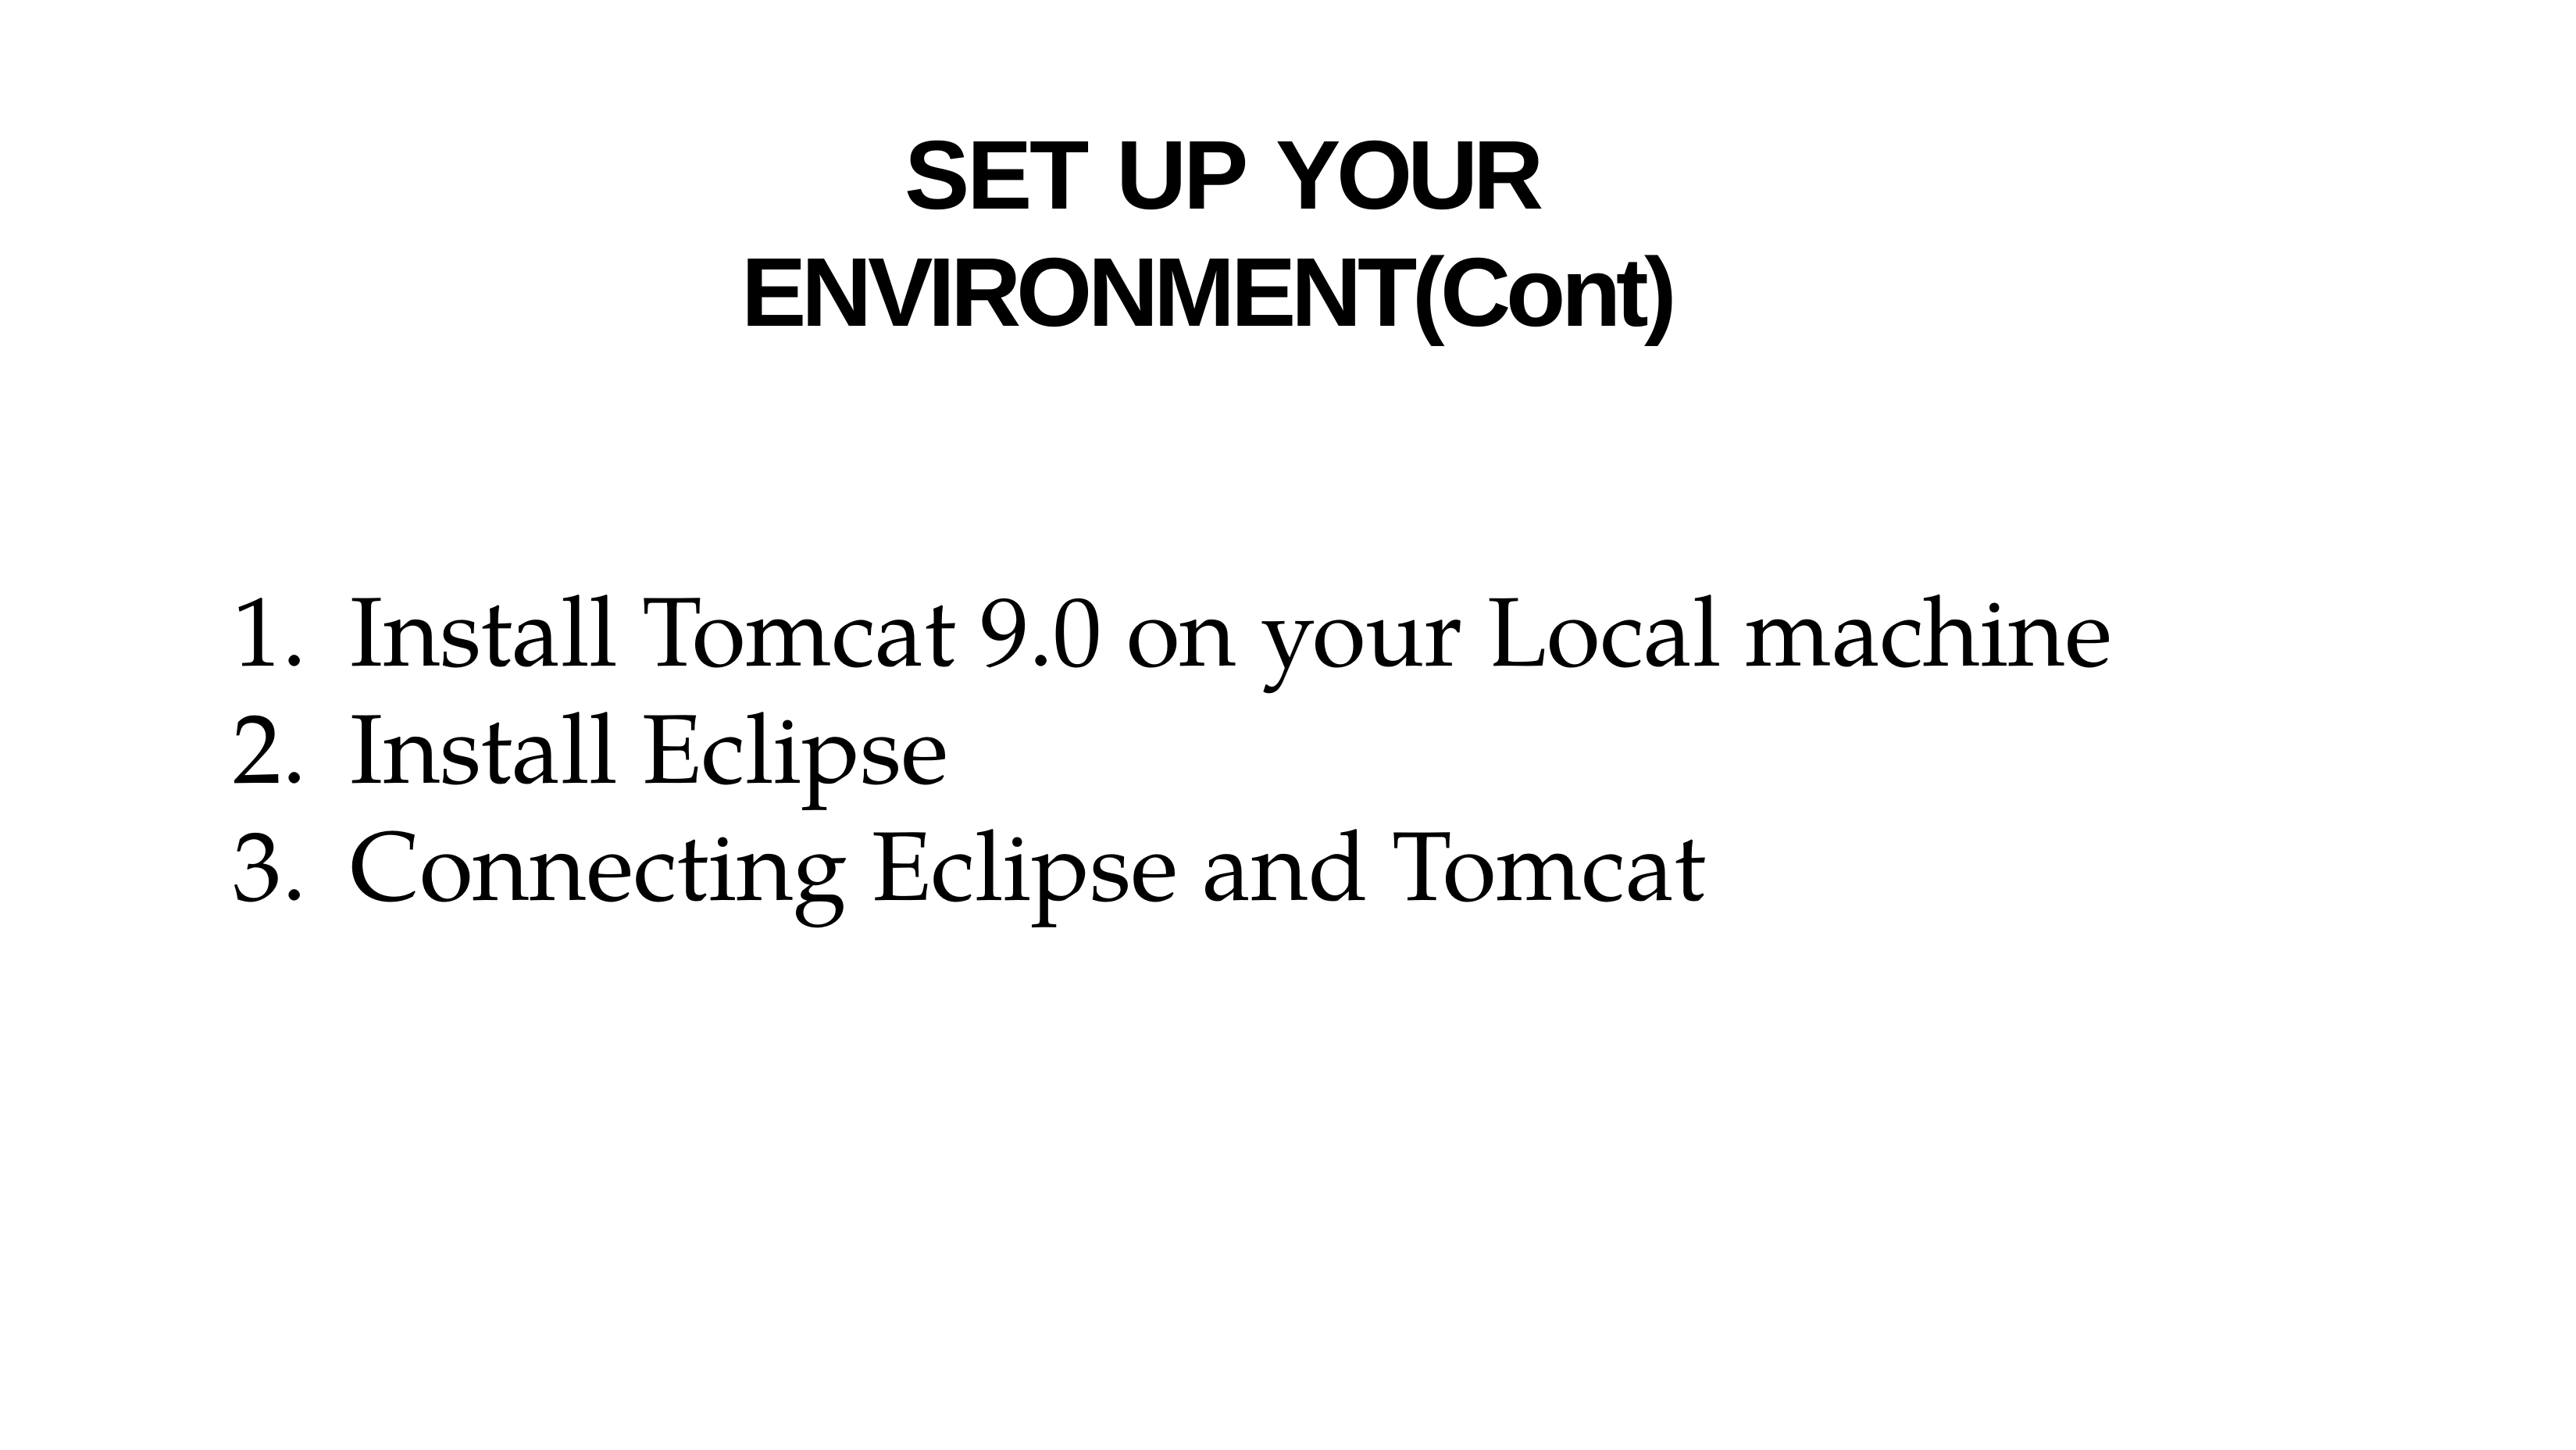

# SET UP YOUR ENVIRONMENT(Cont)
Install Tomcat 9.0 on your Local machine
Install Eclipse
Connecting Eclipse and Tomcat